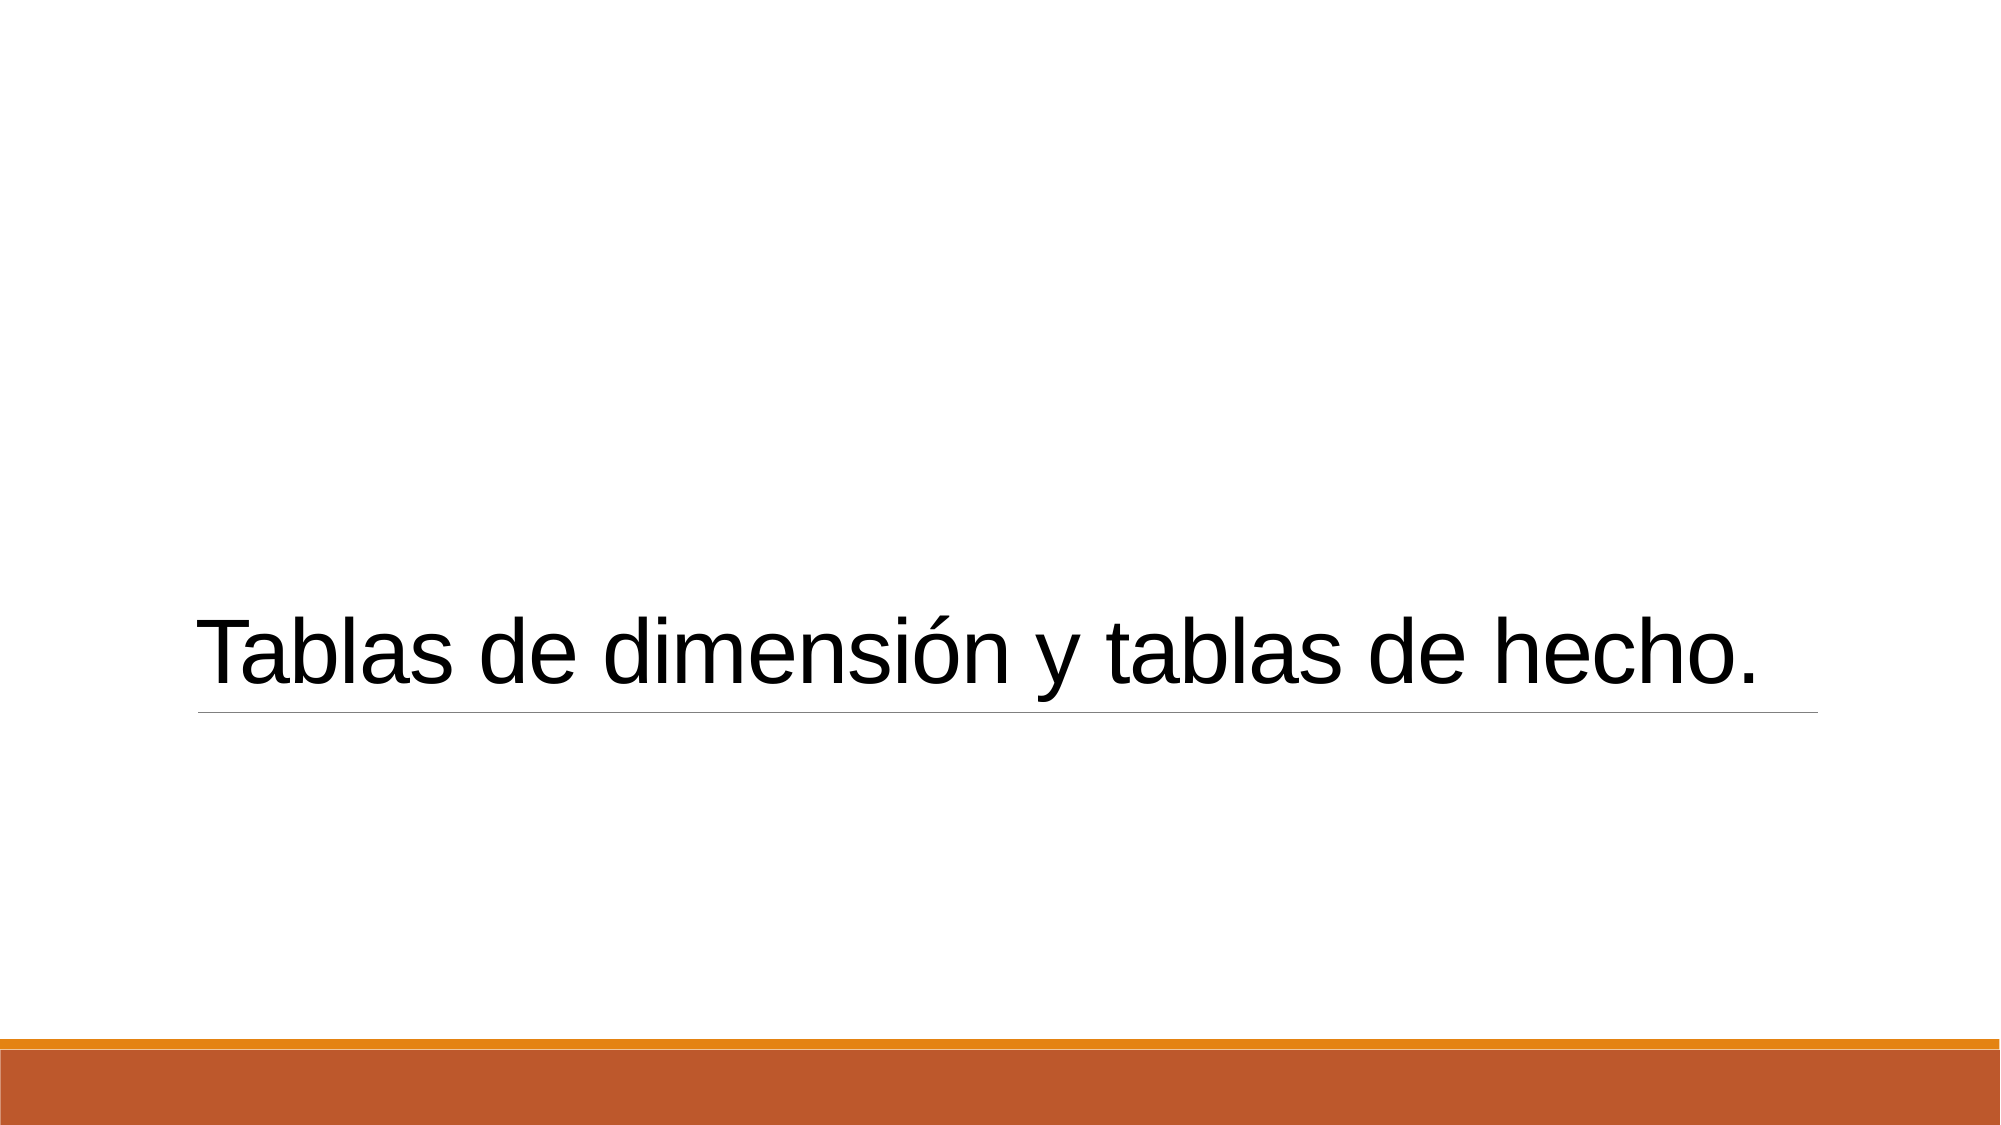

# Tablas de dimensión y tablas de hecho.